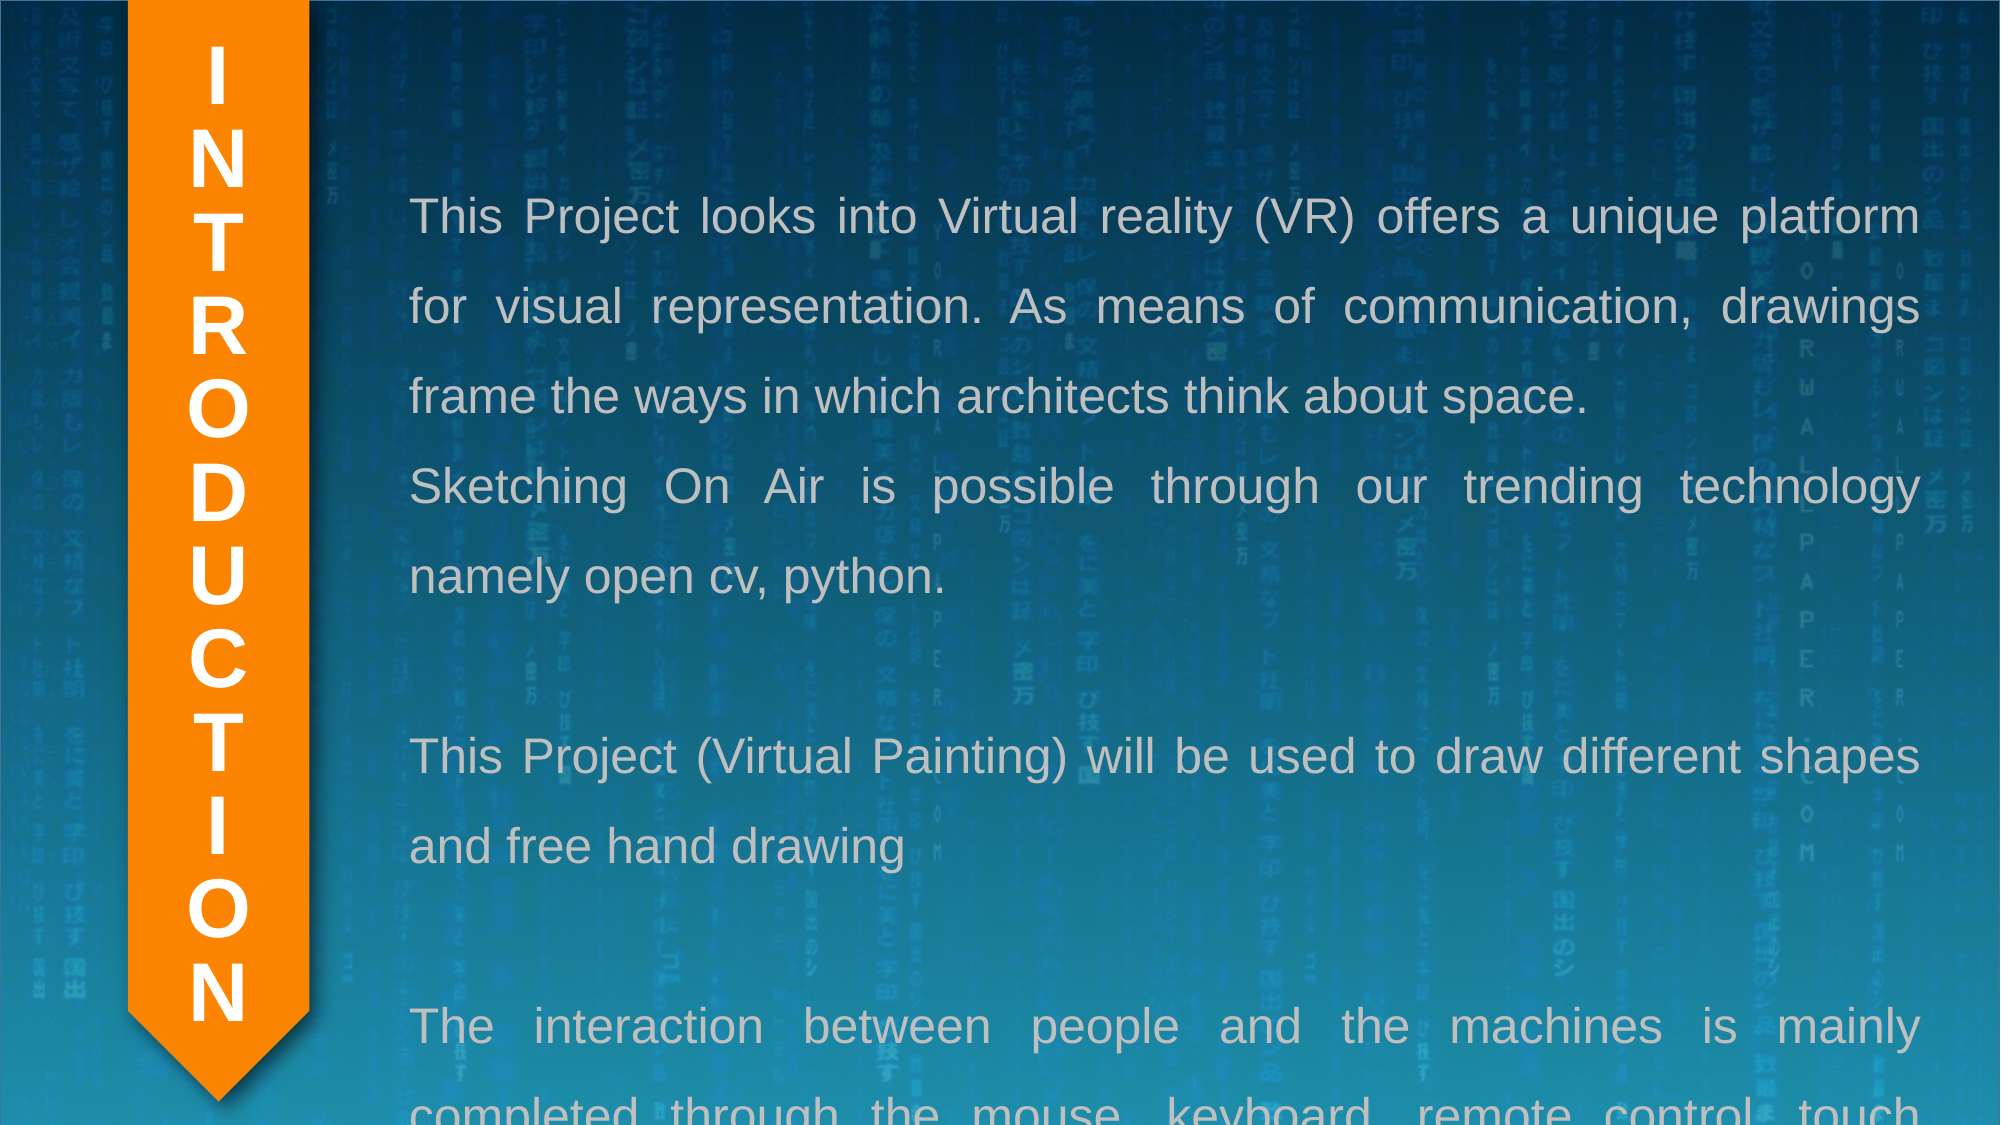

I
N
T
R
O
D
U
C
T
I
O
N

This Project looks into Virtual reality (VR) offers a unique platform for visual representation. As means of communication, drawings frame the ways in which architects think about space.
Sketching On Air is possible through our trending technology namely open cv, python.

This Project (Virtual Painting) will be used to draw different shapes and free hand drawing

The interaction between people and the machines is mainly completed through the mouse, keyboard, remote control, touch screen, and other direct contact manner. While our project looks into the concepts of Virtual Reality (VR).